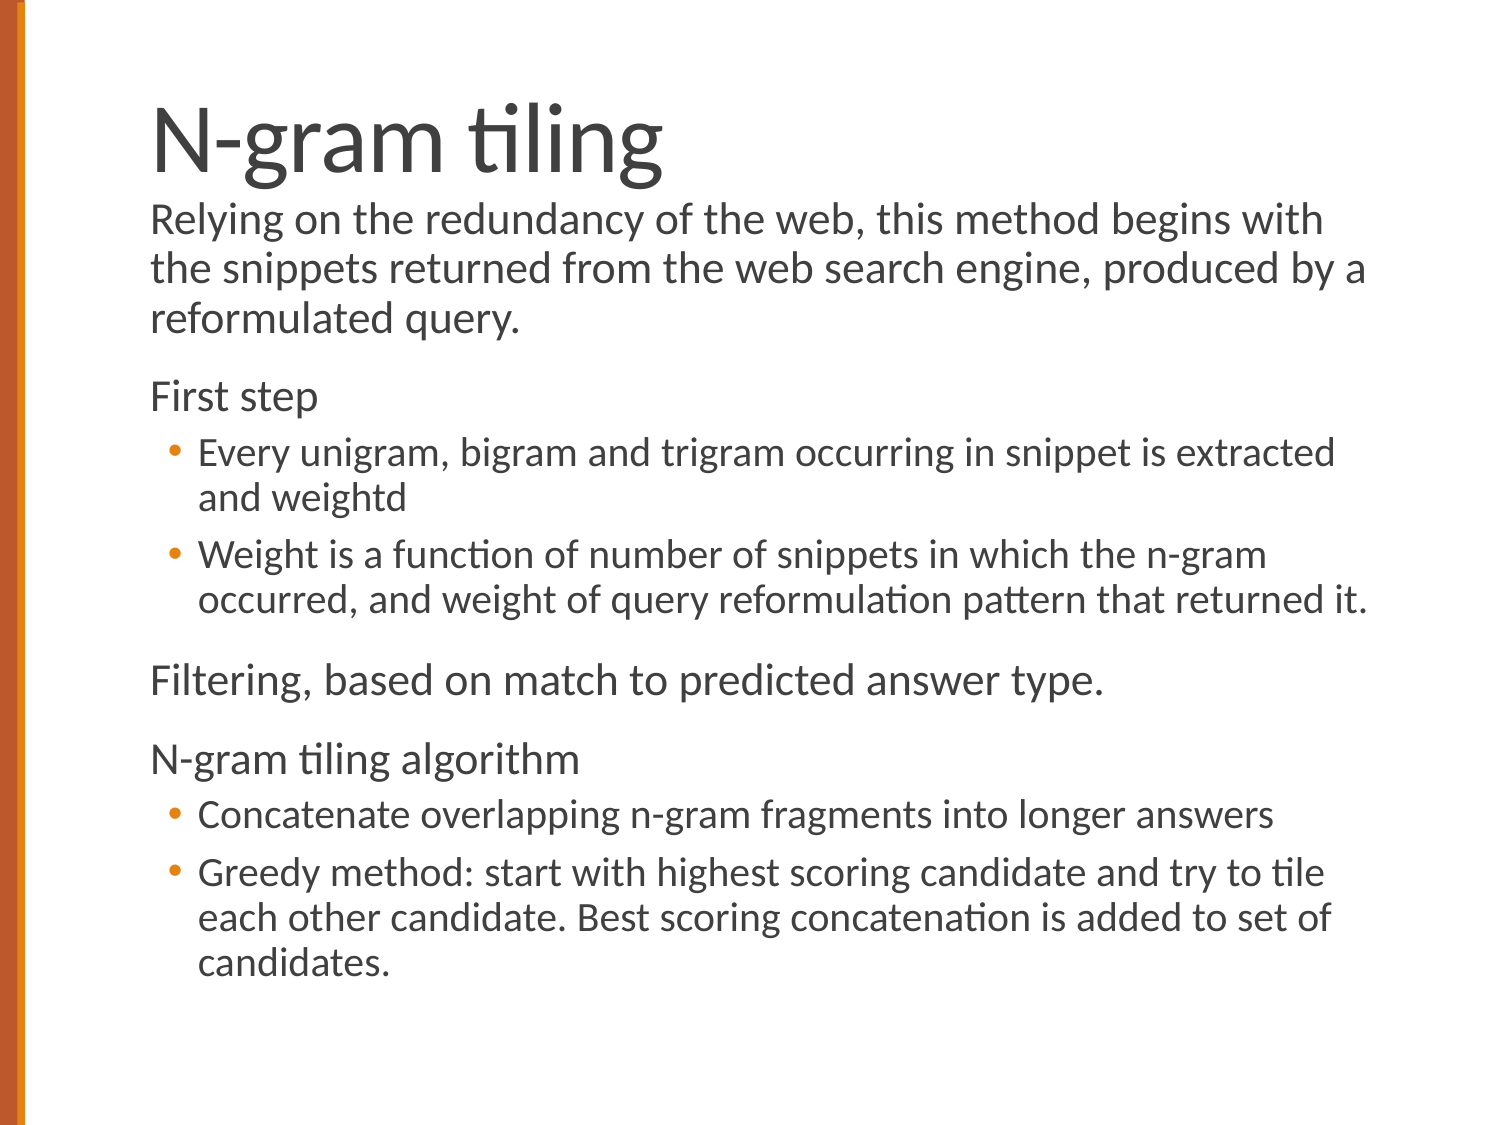

# N-gram tiling
Relying on the redundancy of the web, this method begins with the snippets returned from the web search engine, produced by a reformulated query.
First step
Every unigram, bigram and trigram occurring in snippet is extracted and weightd
Weight is a function of number of snippets in which the n-gram occurred, and weight of query reformulation pattern that returned it.
Filtering, based on match to predicted answer type.
N-gram tiling algorithm
Concatenate overlapping n-gram fragments into longer answers
Greedy method: start with highest scoring candidate and try to tile each other candidate. Best scoring concatenation is added to set of candidates.